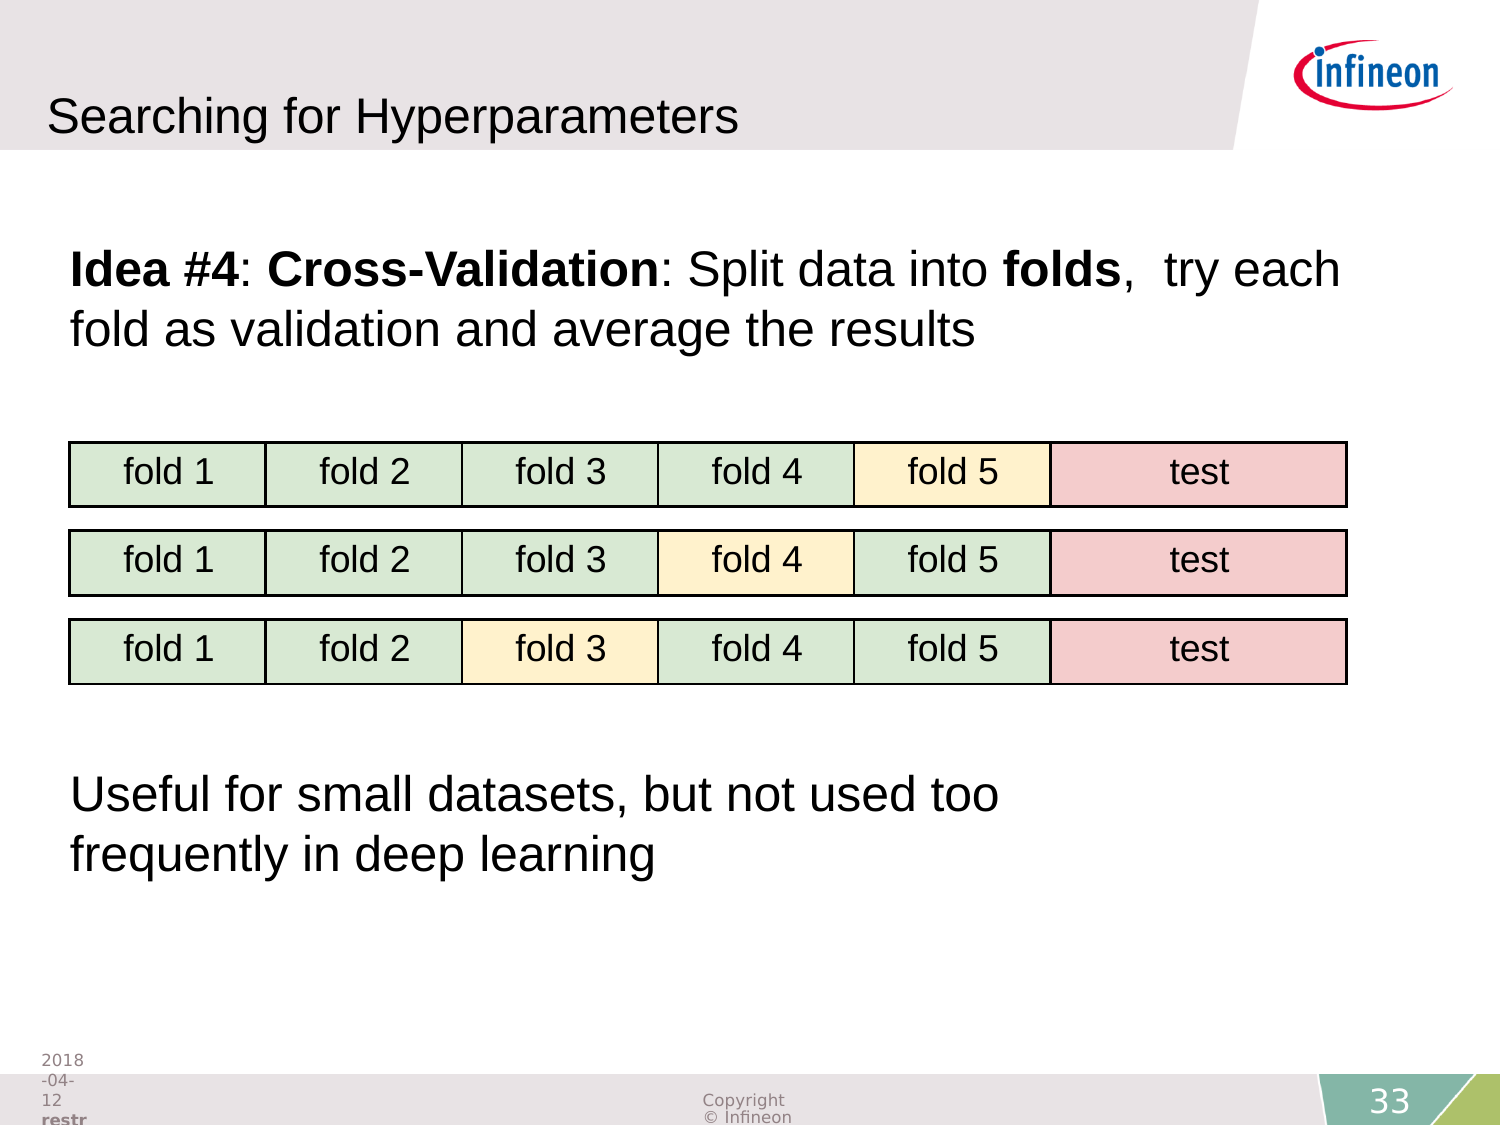

Searching for Hyperparameters
Idea #4: Cross-Validation: Split data into folds,  try each fold as validation and average the results
| fold 1 | fold 2 | fold 3 | fold 4 | fold 5 | test |
| --- | --- | --- | --- | --- | --- |
| fold 1 | fold 2 | fold 3 | fold 4 | fold 5 | test |
| --- | --- | --- | --- | --- | --- |
| fold 1 | fold 2 | fold 3 | fold 4 | fold 5 | test |
| --- | --- | --- | --- | --- | --- |
Useful for small datasets, but not used too frequently in deep learning
2018-04-12   restricted
Copyright © Infineon Technologies AG 2018. All rights reserved.
33